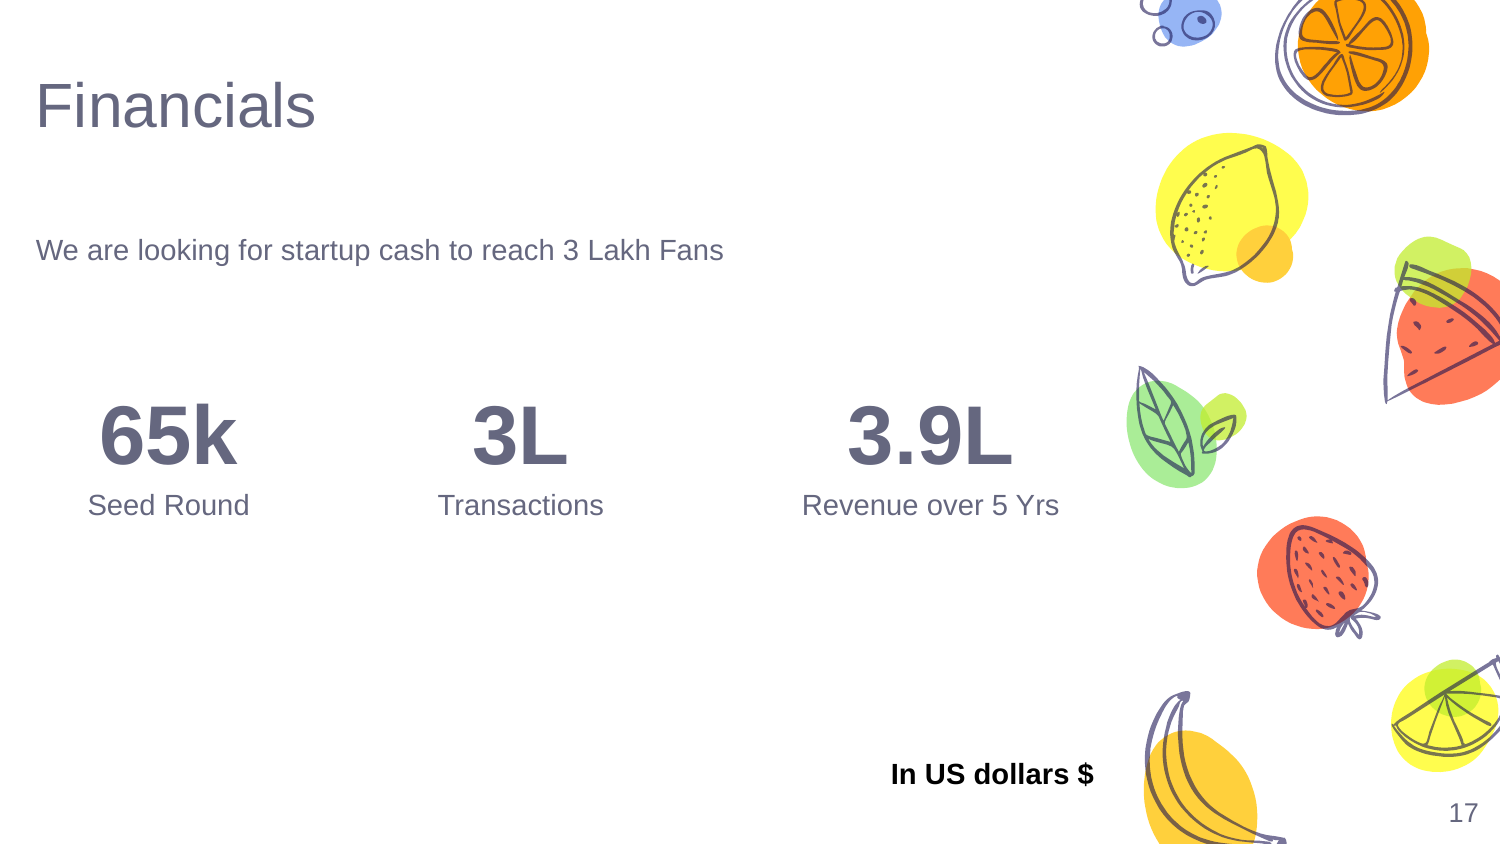

# Financials
We are looking for startup cash to reach 3 Lakh Fans
65k
Seed Round
3L
Transactions
3.9L
Revenue over 5 Yrs
In US dollars $
Break even point between 4-5 years
17